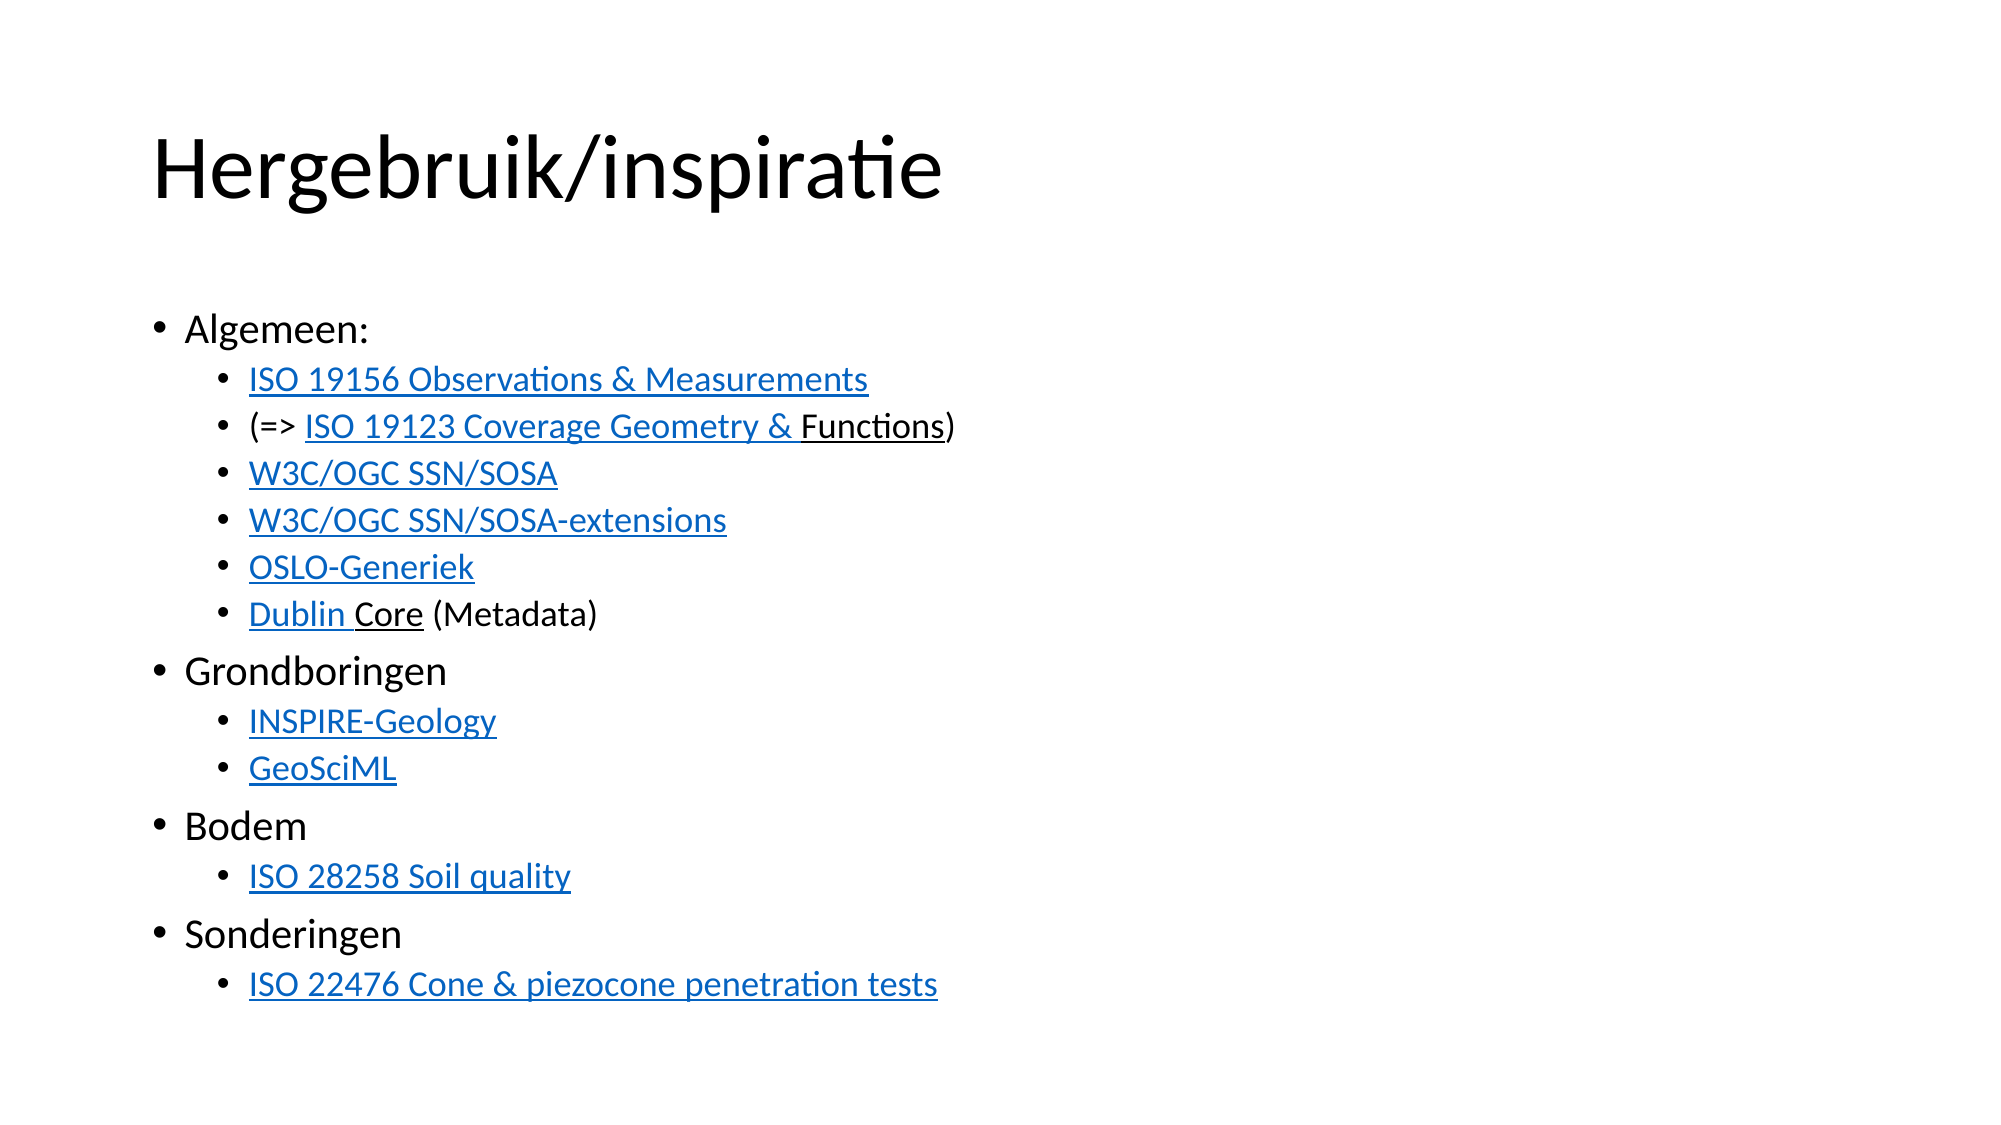

# Hergebruik/inspiratie
Algemeen:
ISO 19156 Observations & Measurements
(=> ISO 19123 Coverage Geometry & Functions)
W3C/OGC SSN/SOSA
W3C/OGC SSN/SOSA-extensions
OSLO-Generiek
Dublin Core (Metadata)
Grondboringen
INSPIRE-Geology
GeoSciML
Bodem
ISO 28258 Soil quality
Sonderingen
ISO 22476 Cone & piezocone penetration tests